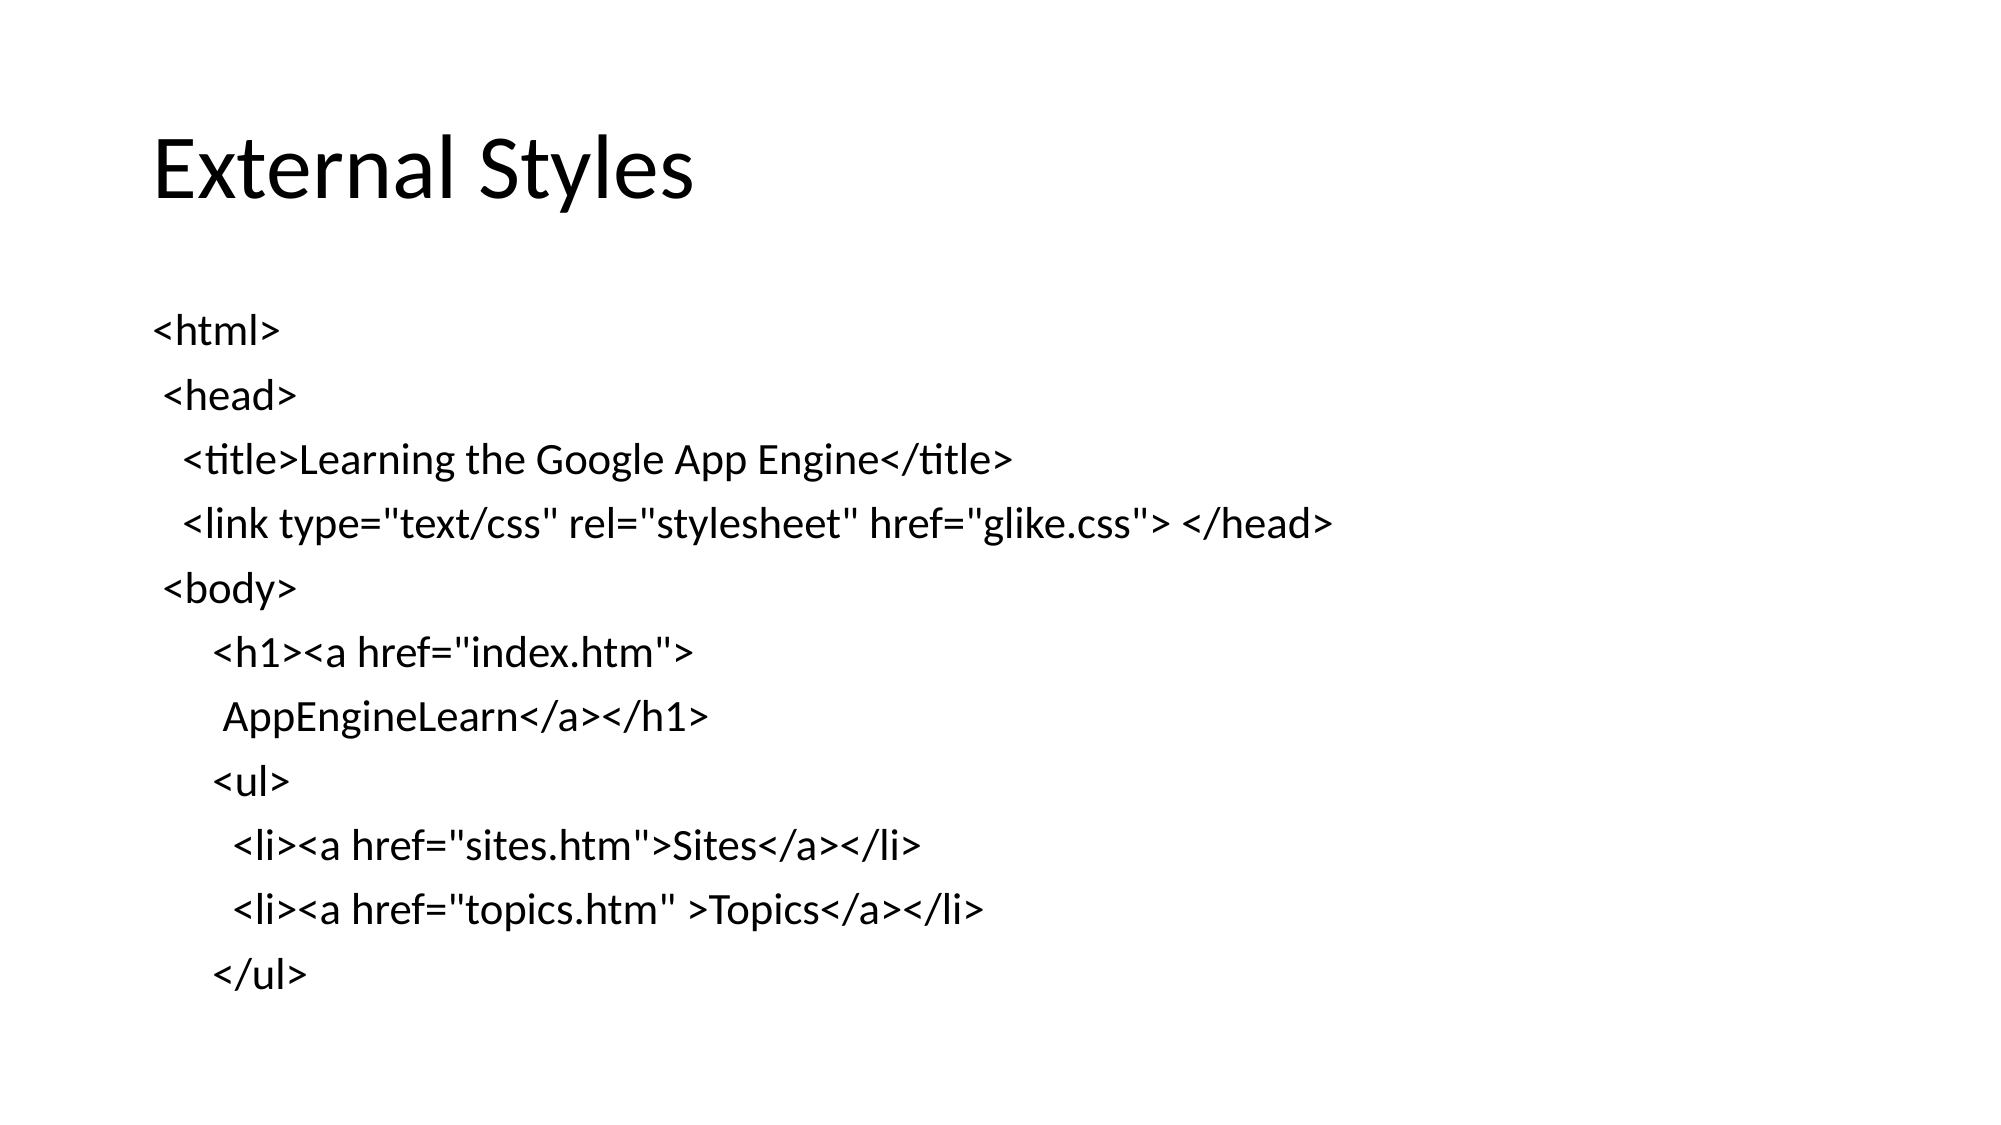

# External Styles
<html>
 <head>
   <title>Learning the Google App Engine</title>
   <link type="text/css" rel="stylesheet" href="glike.css"> </head>
 <body>
      <h1><a href="index.htm">
       AppEngineLearn</a></h1>
      <ul>
        <li><a href="sites.htm">Sites</a></li>
        <li><a href="topics.htm" >Topics</a></li>
      </ul>